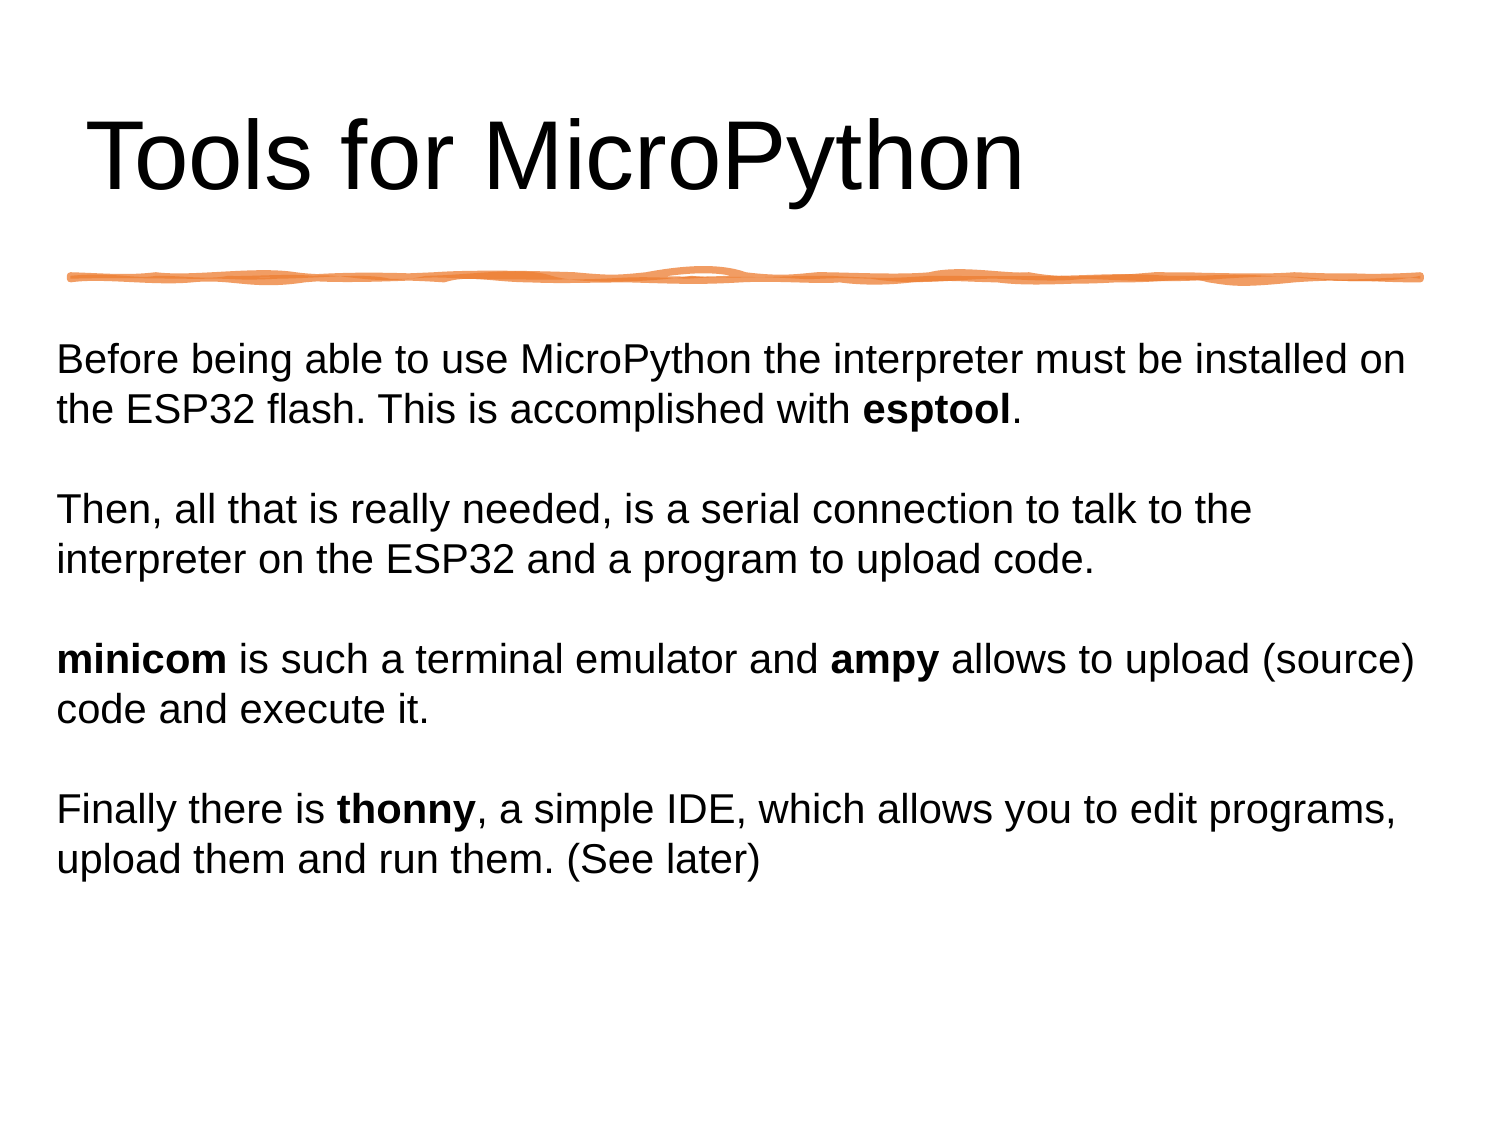

# Tools for MicroPython

Before being able to use MicroPython the interpreter must be installed on the ESP32 flash. This is accomplished with esptool.

Then, all that is really needed, is a serial connection to talk to the interpreter on the ESP32 and a program to upload code.

minicom is such a terminal emulator and ampy allows to upload (source) code and execute it.

Finally there is thonny, a simple IDE, which allows you to edit programs, upload them and run them. (See later)